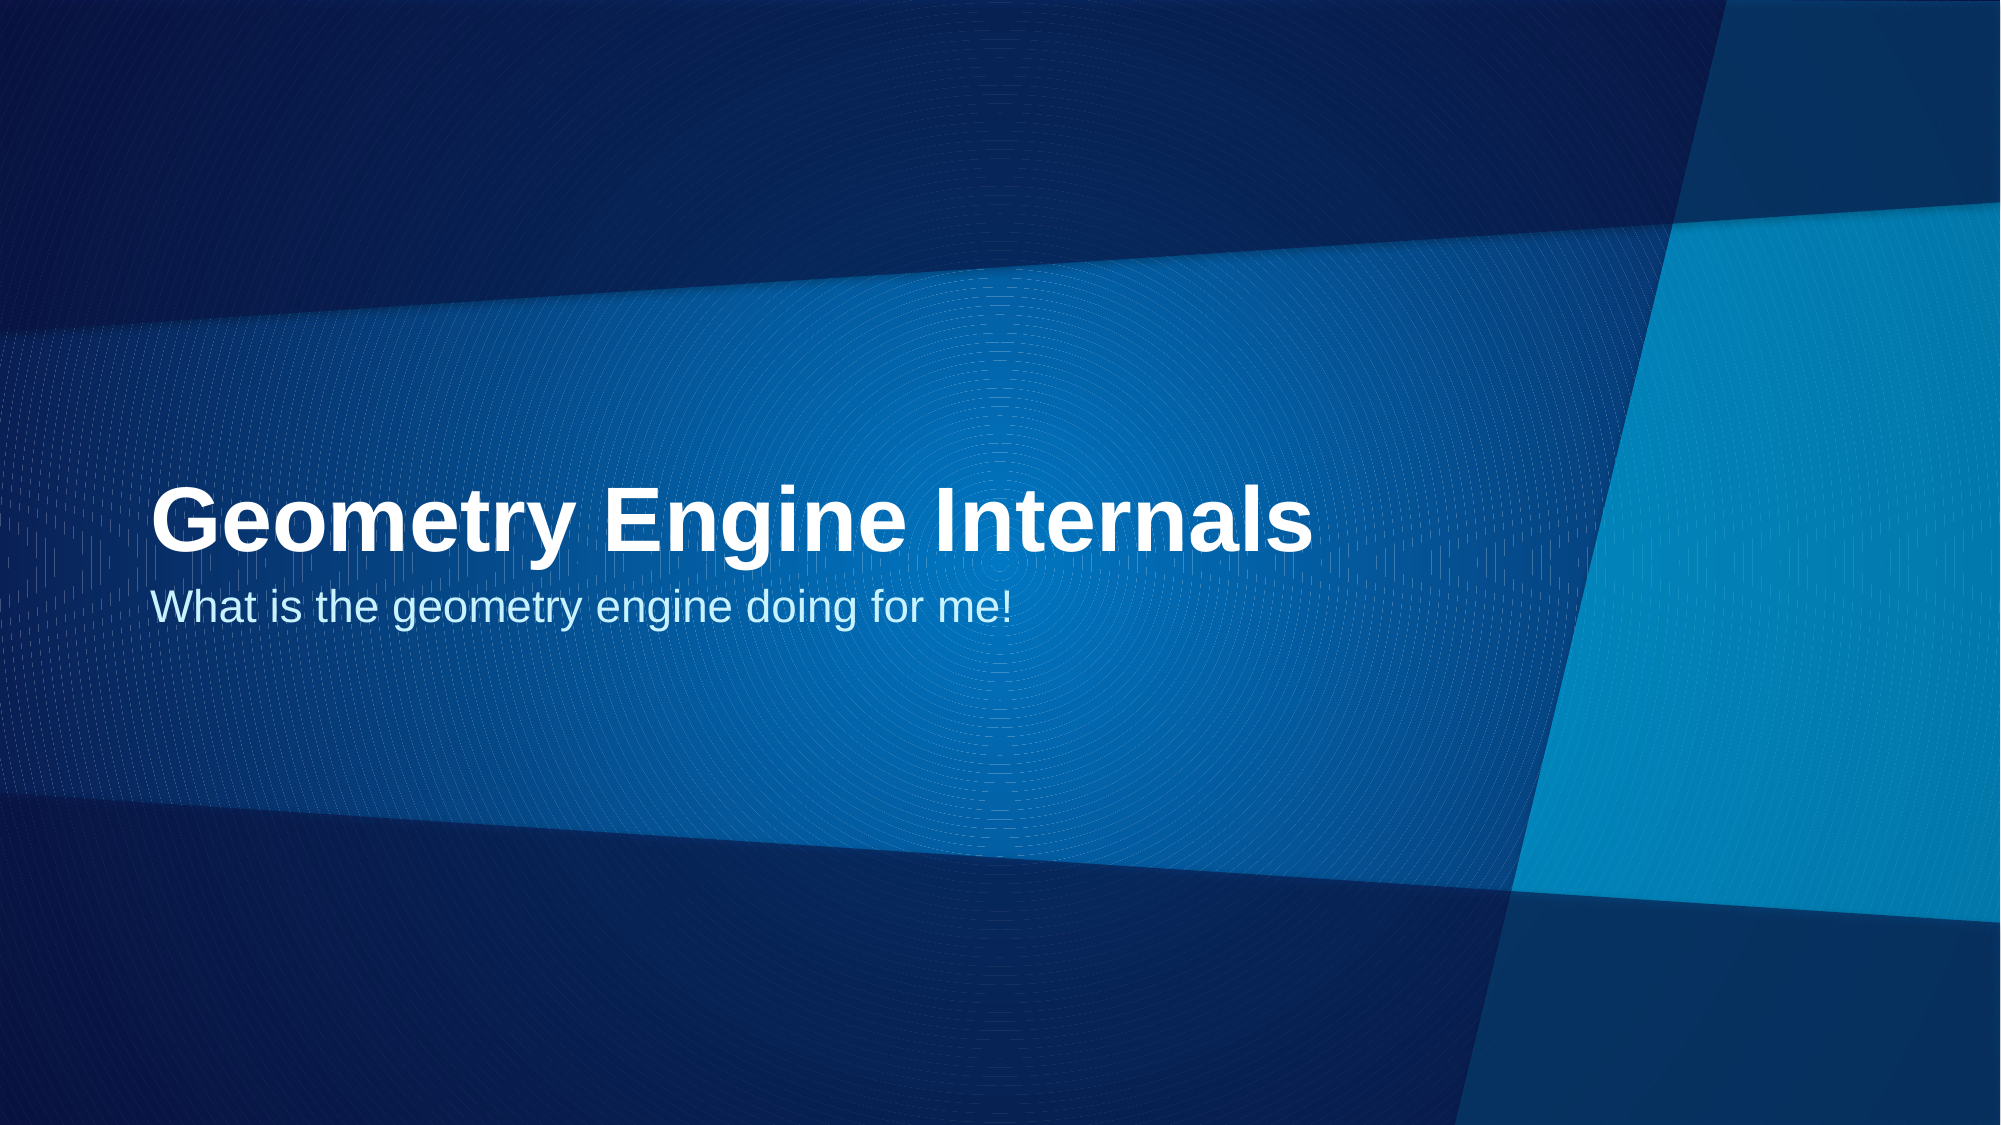

# Geometry Engine Internals
What is the geometry engine doing for me!